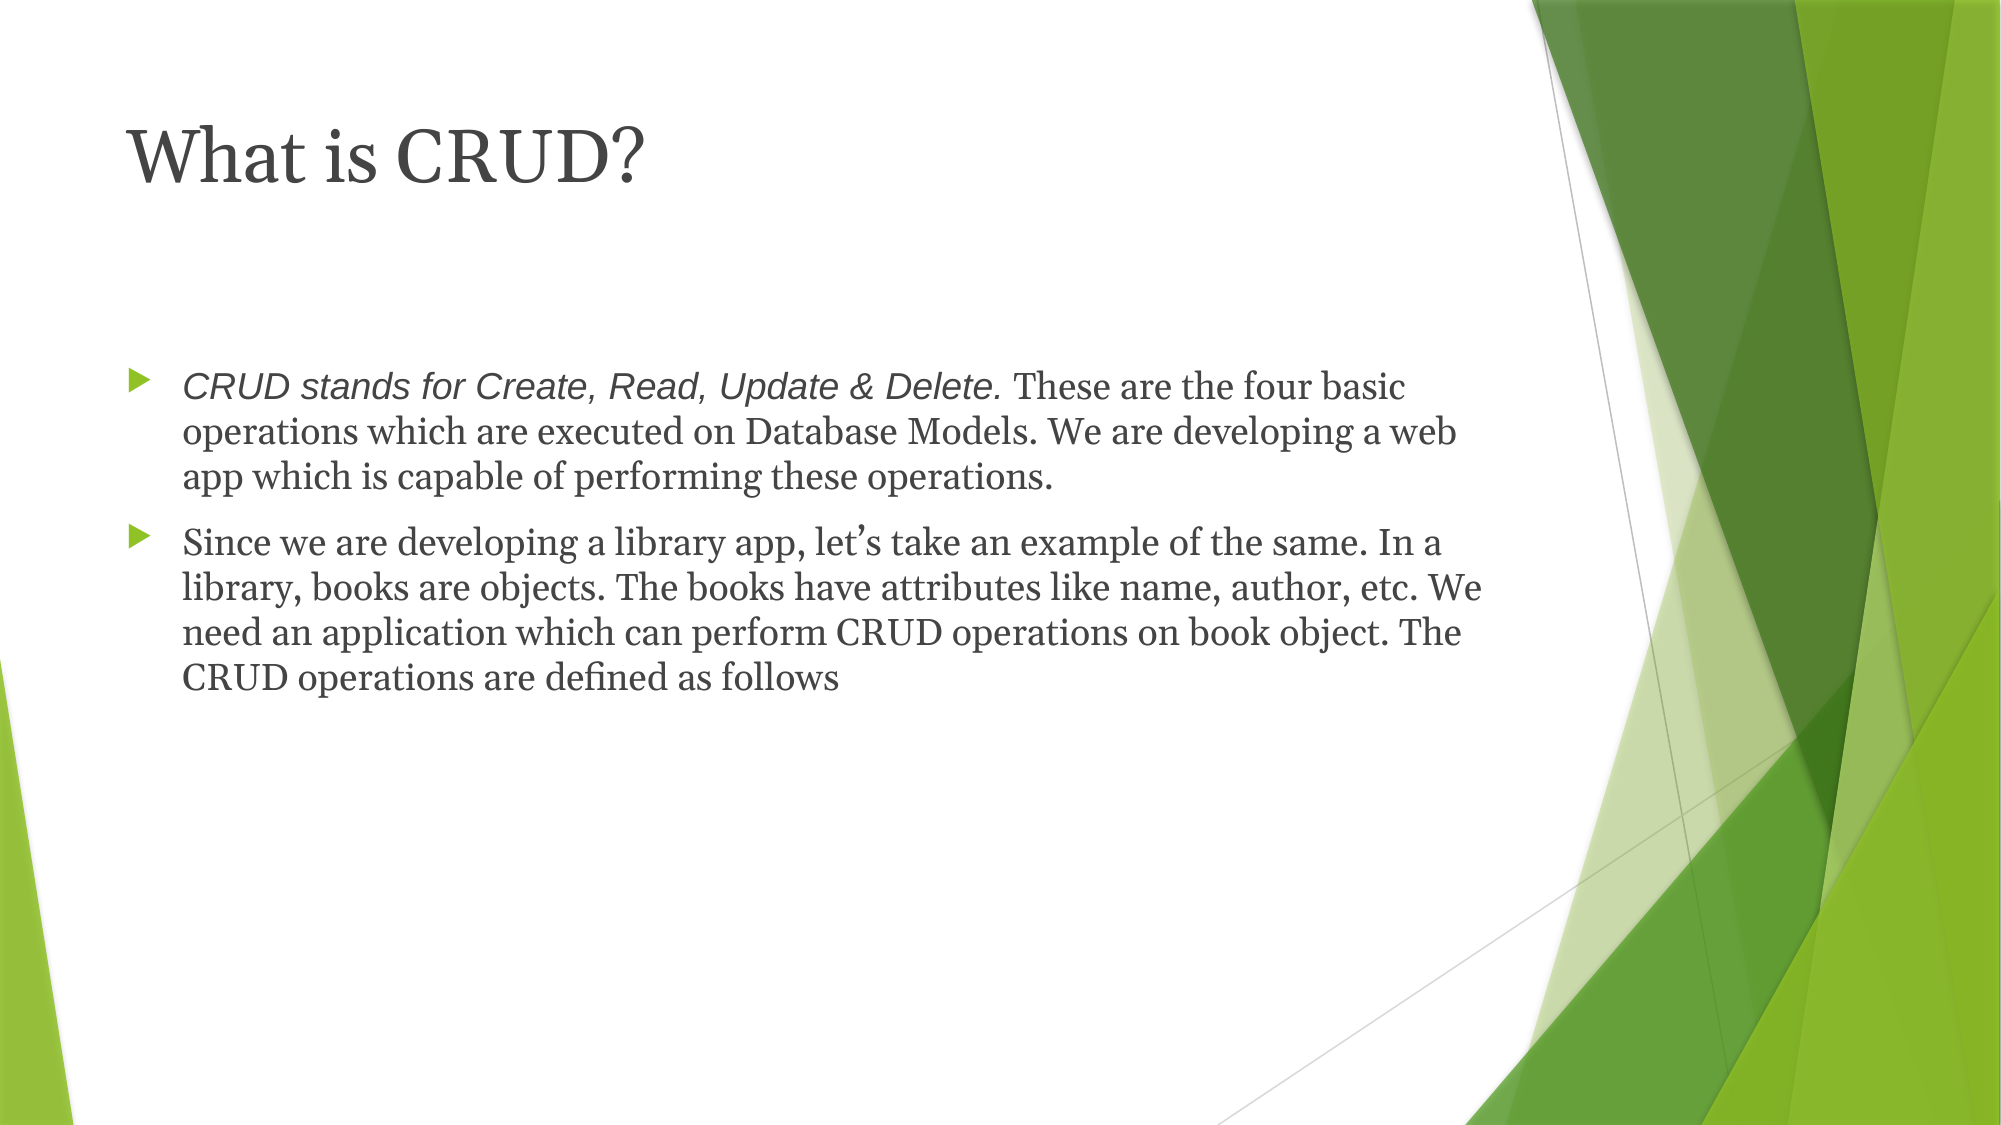

# What is CRUD?
CRUD stands for Create, Read, Update & Delete. These are the four basic operations which are executed on Database Models. We are developing a web app which is capable of performing these operations.
Since we are developing a library app, let’s take an example of the same. In a library, books are objects. The books have attributes like name, author, etc. We need an application which can perform CRUD operations on book object. The CRUD operations are defined as follows